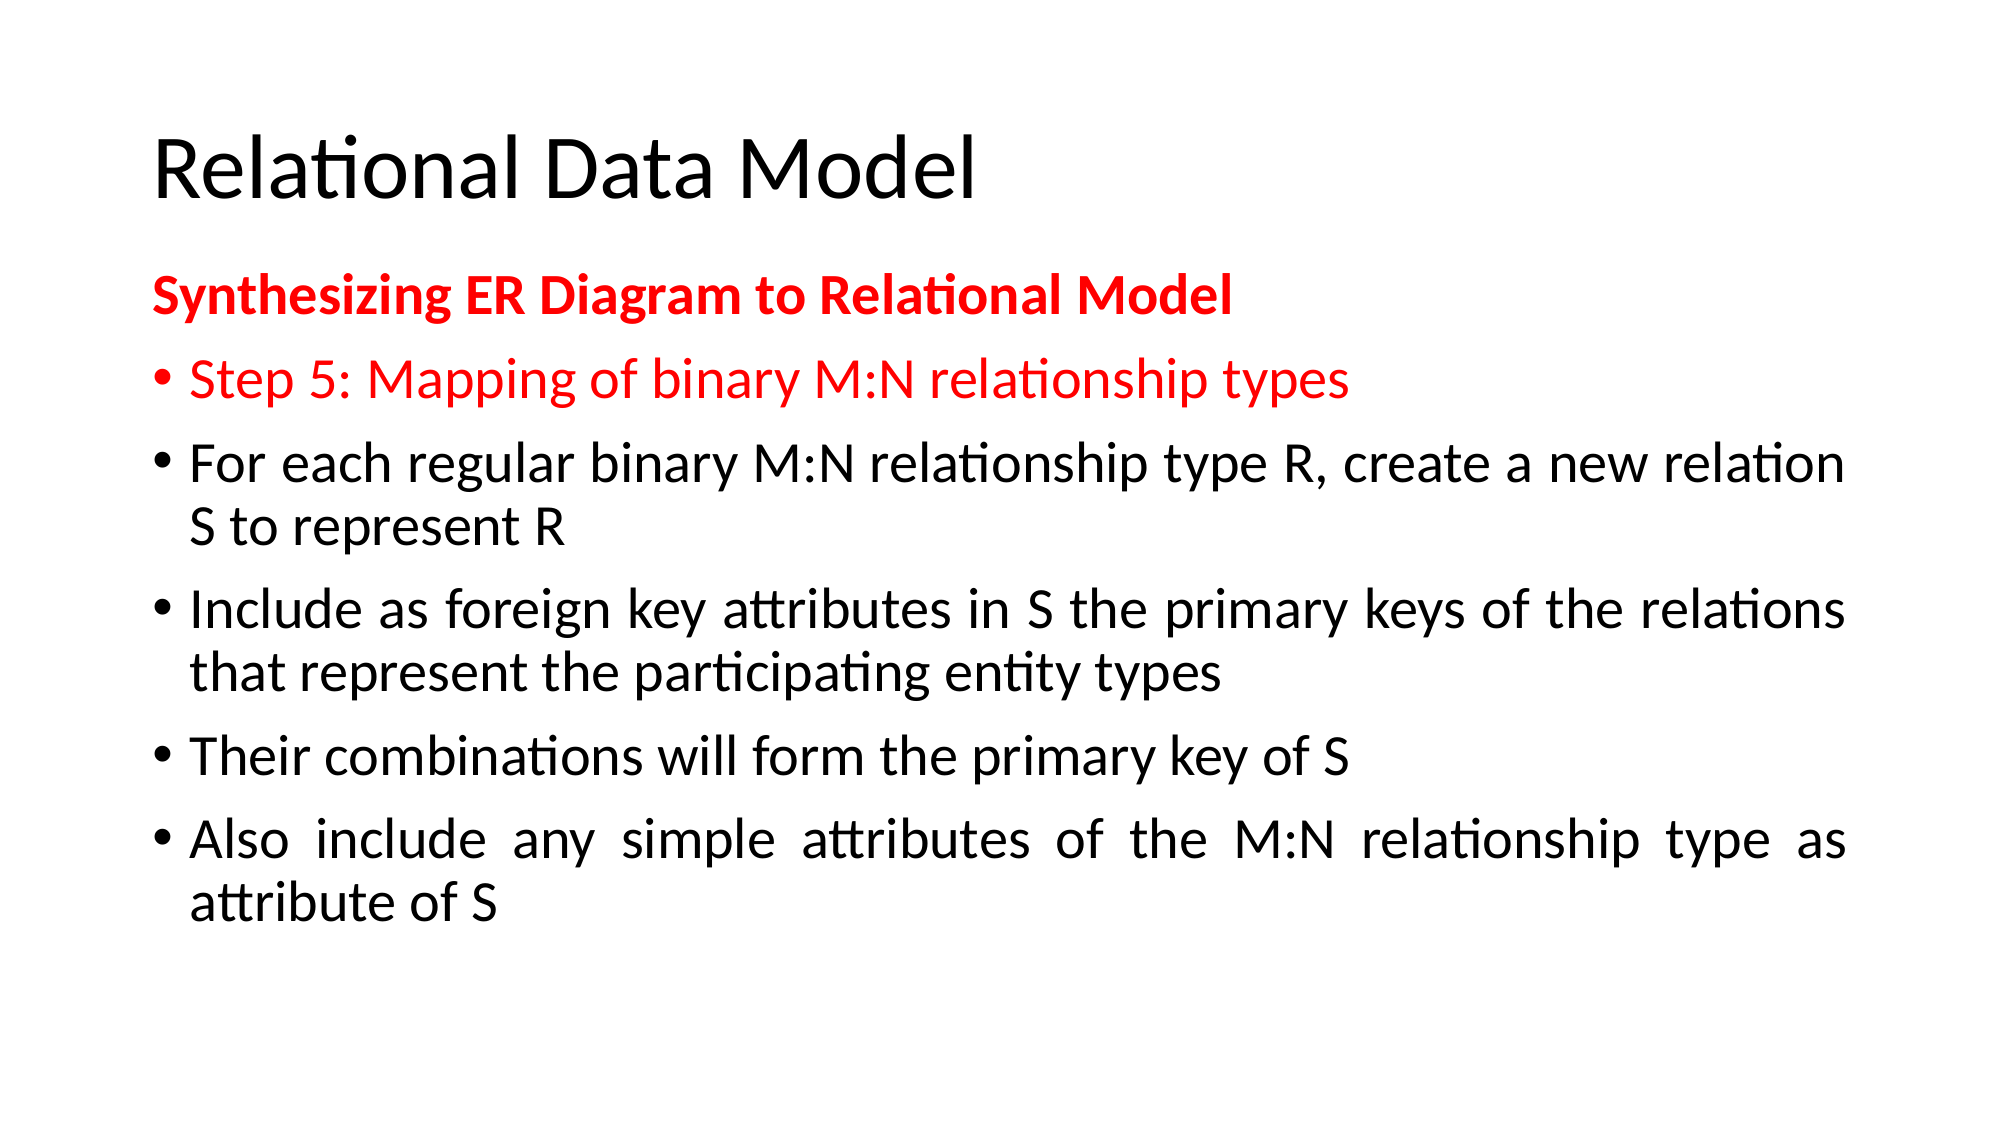

# Relational Data Model
Synthesizing ER Diagram to Relational Model
Step 5: Mapping of binary M:N relationship types
For each regular binary M:N relationship type R, create a new relation S to represent R
Include as foreign key attributes in S the primary keys of the relations that represent the participating entity types
Their combinations will form the primary key of S
Also include any simple attributes of the M:N relationship type as attribute of S